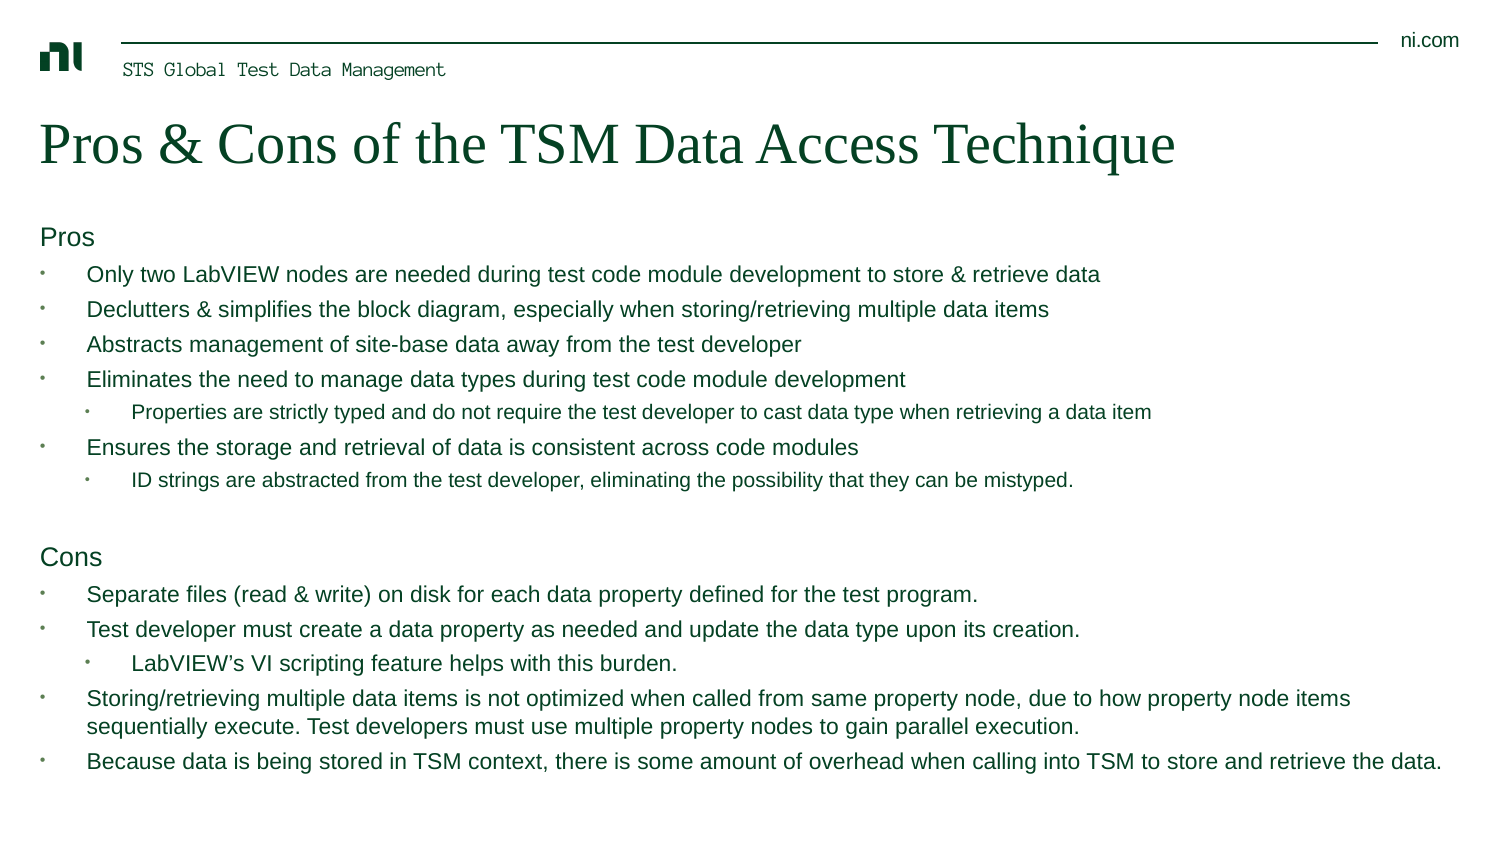

STS Global Test Data Management
# Pros & Cons of the TSM Data Access Technique
Pros
Only two LabVIEW nodes are needed during test code module development to store & retrieve data
Declutters & simplifies the block diagram, especially when storing/retrieving multiple data items
Abstracts management of site-base data away from the test developer
Eliminates the need to manage data types during test code module development
Properties are strictly typed and do not require the test developer to cast data type when retrieving a data item
Ensures the storage and retrieval of data is consistent across code modules
ID strings are abstracted from the test developer, eliminating the possibility that they can be mistyped.

Cons
Separate files (read & write) on disk for each data property defined for the test program.
Test developer must create a data property as needed and update the data type upon its creation.
LabVIEW’s VI scripting feature helps with this burden.
Storing/retrieving multiple data items is not optimized when called from same property node, due to how property node items sequentially execute. Test developers must use multiple property nodes to gain parallel execution.
Because data is being stored in TSM context, there is some amount of overhead when calling into TSM to store and retrieve the data.